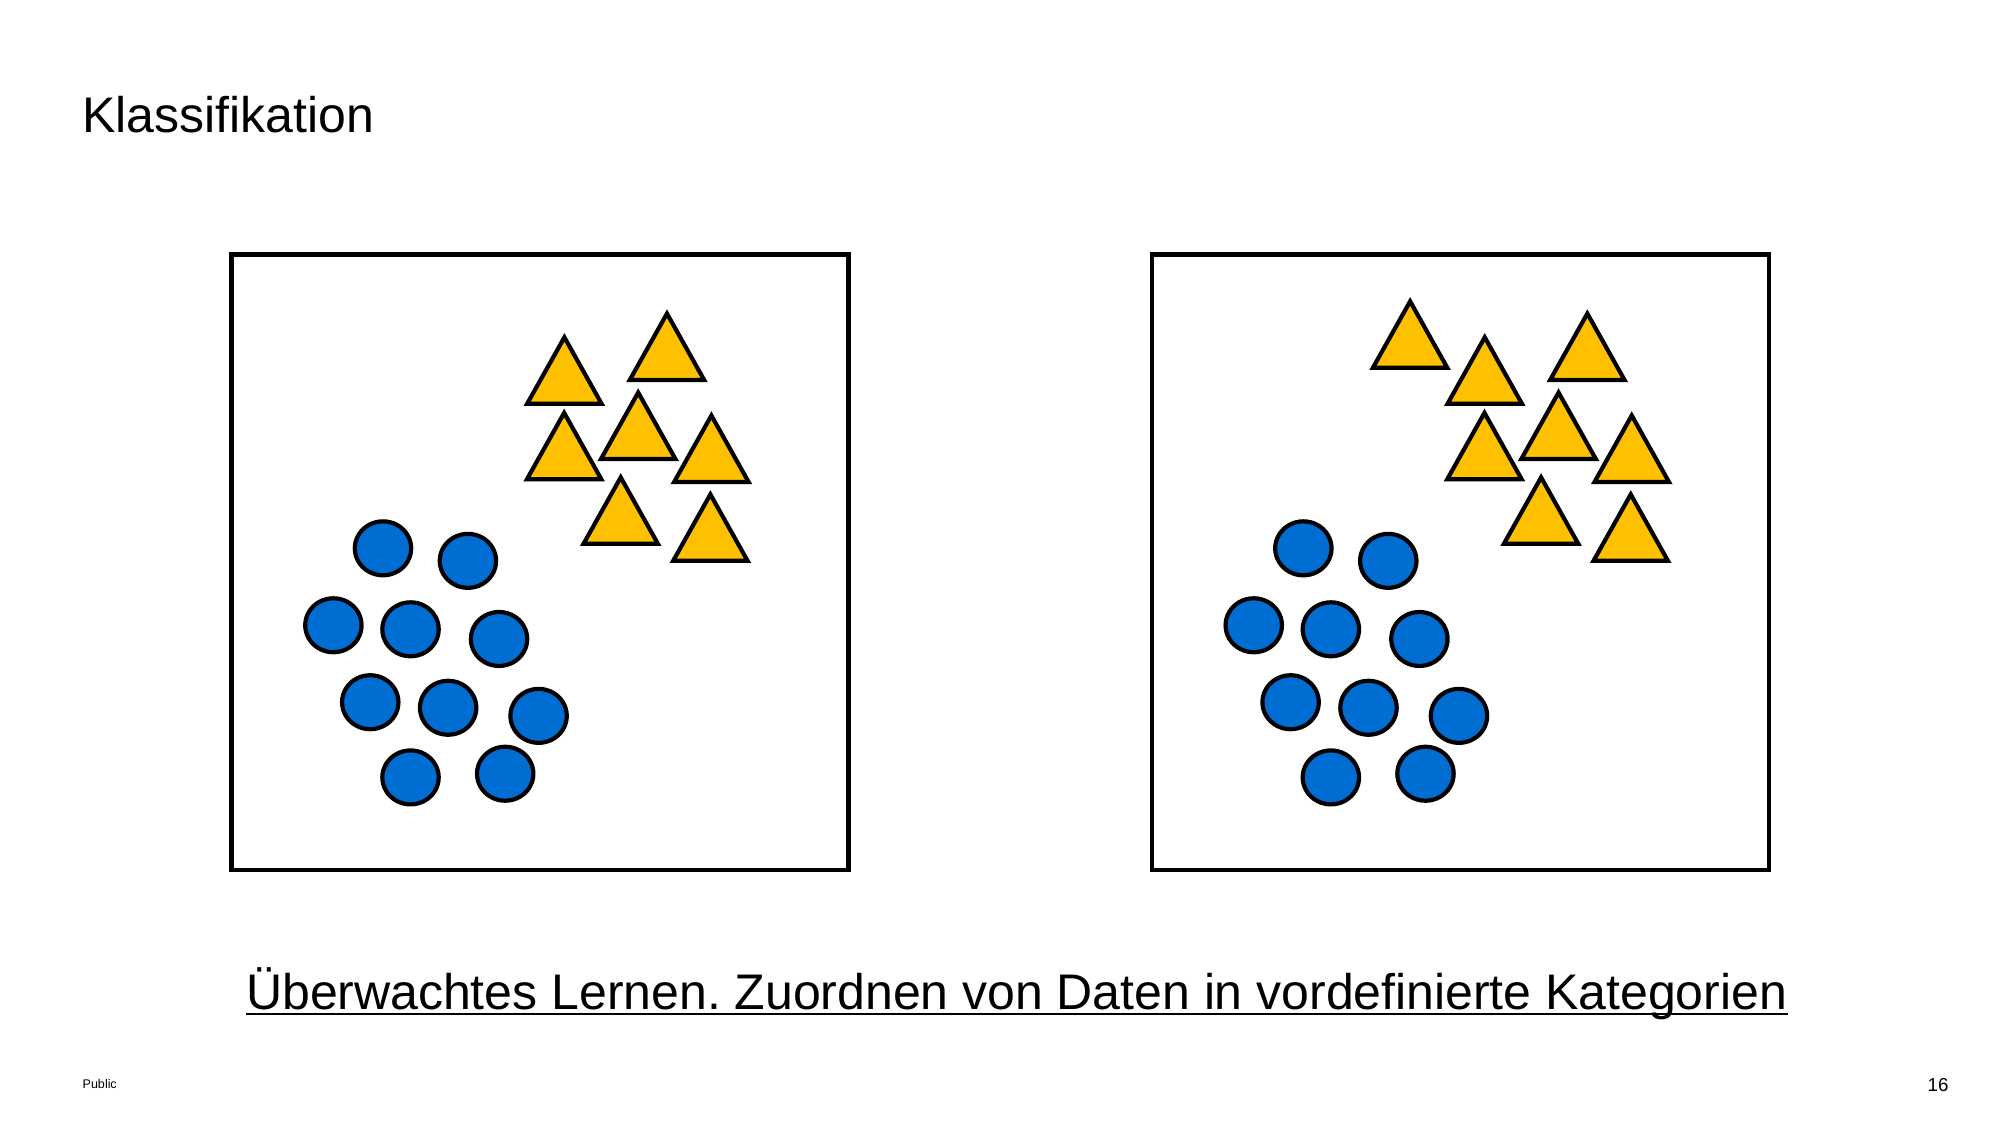

# Klassifikation

Überwachtes Lernen. Zuordnen von Daten in vordefinierte Kategorien